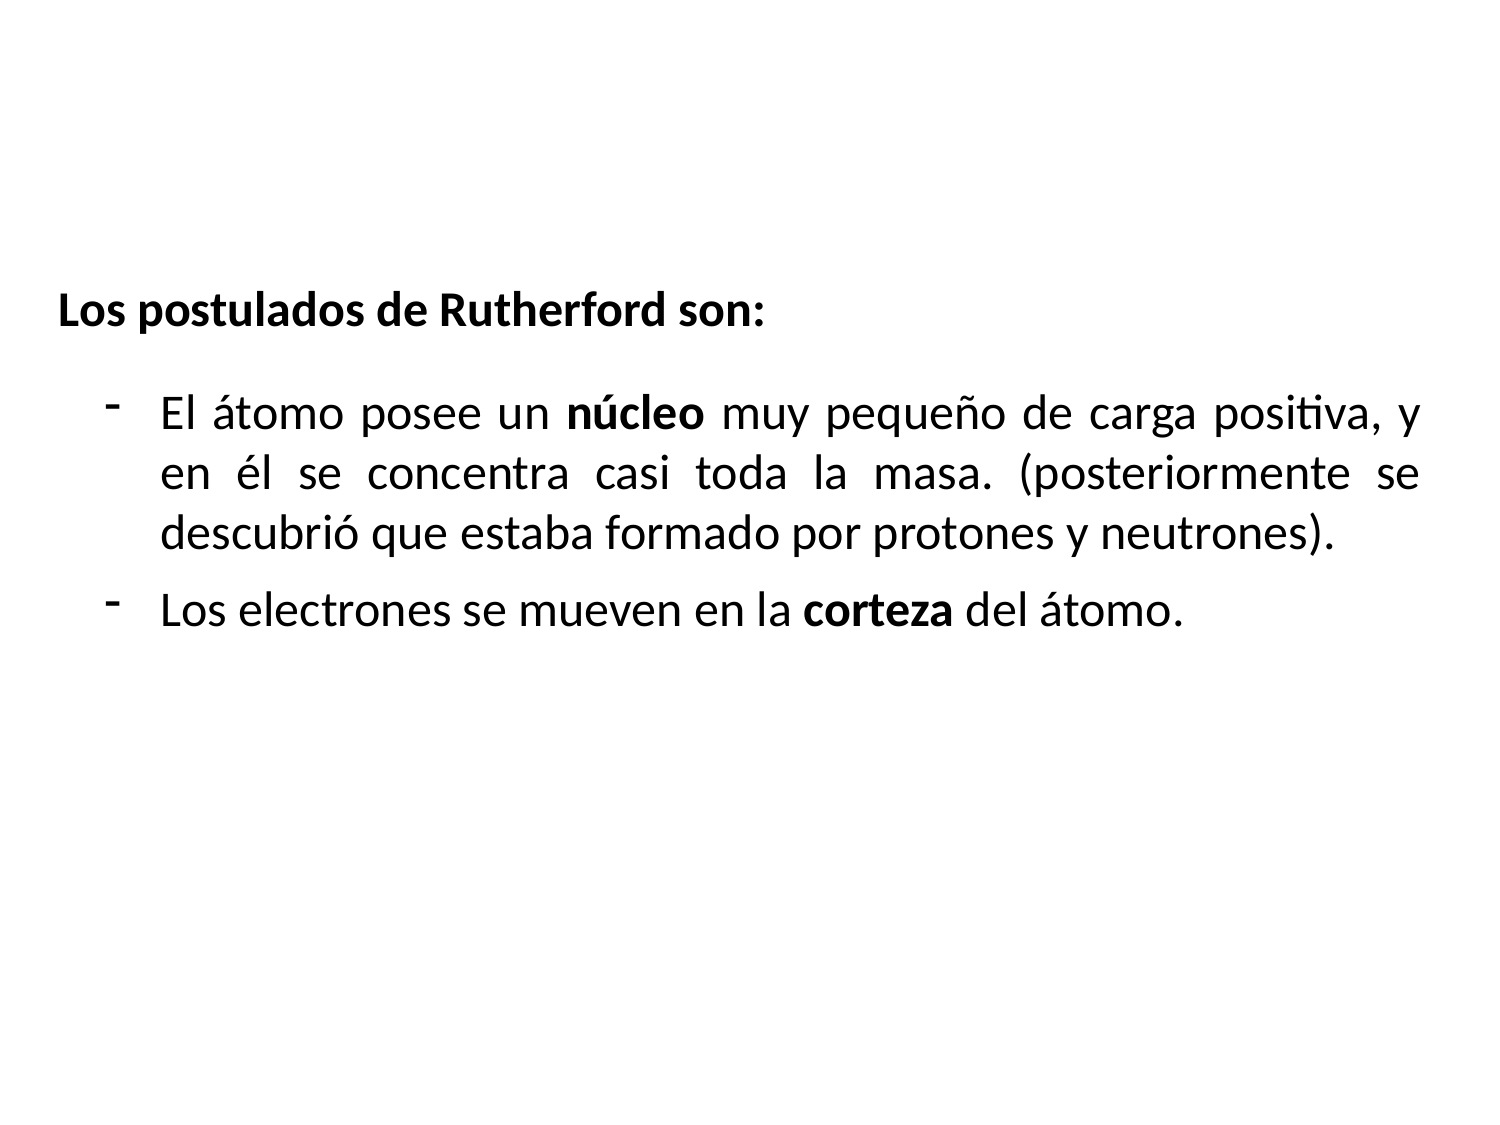

Los postulados de Rutherford son:
El átomo posee un núcleo muy pequeño de carga positiva, y en él se concentra casi toda la masa. (posteriormente se descubrió que estaba formado por protones y neutrones).
Los electrones se mueven en la corteza del átomo.